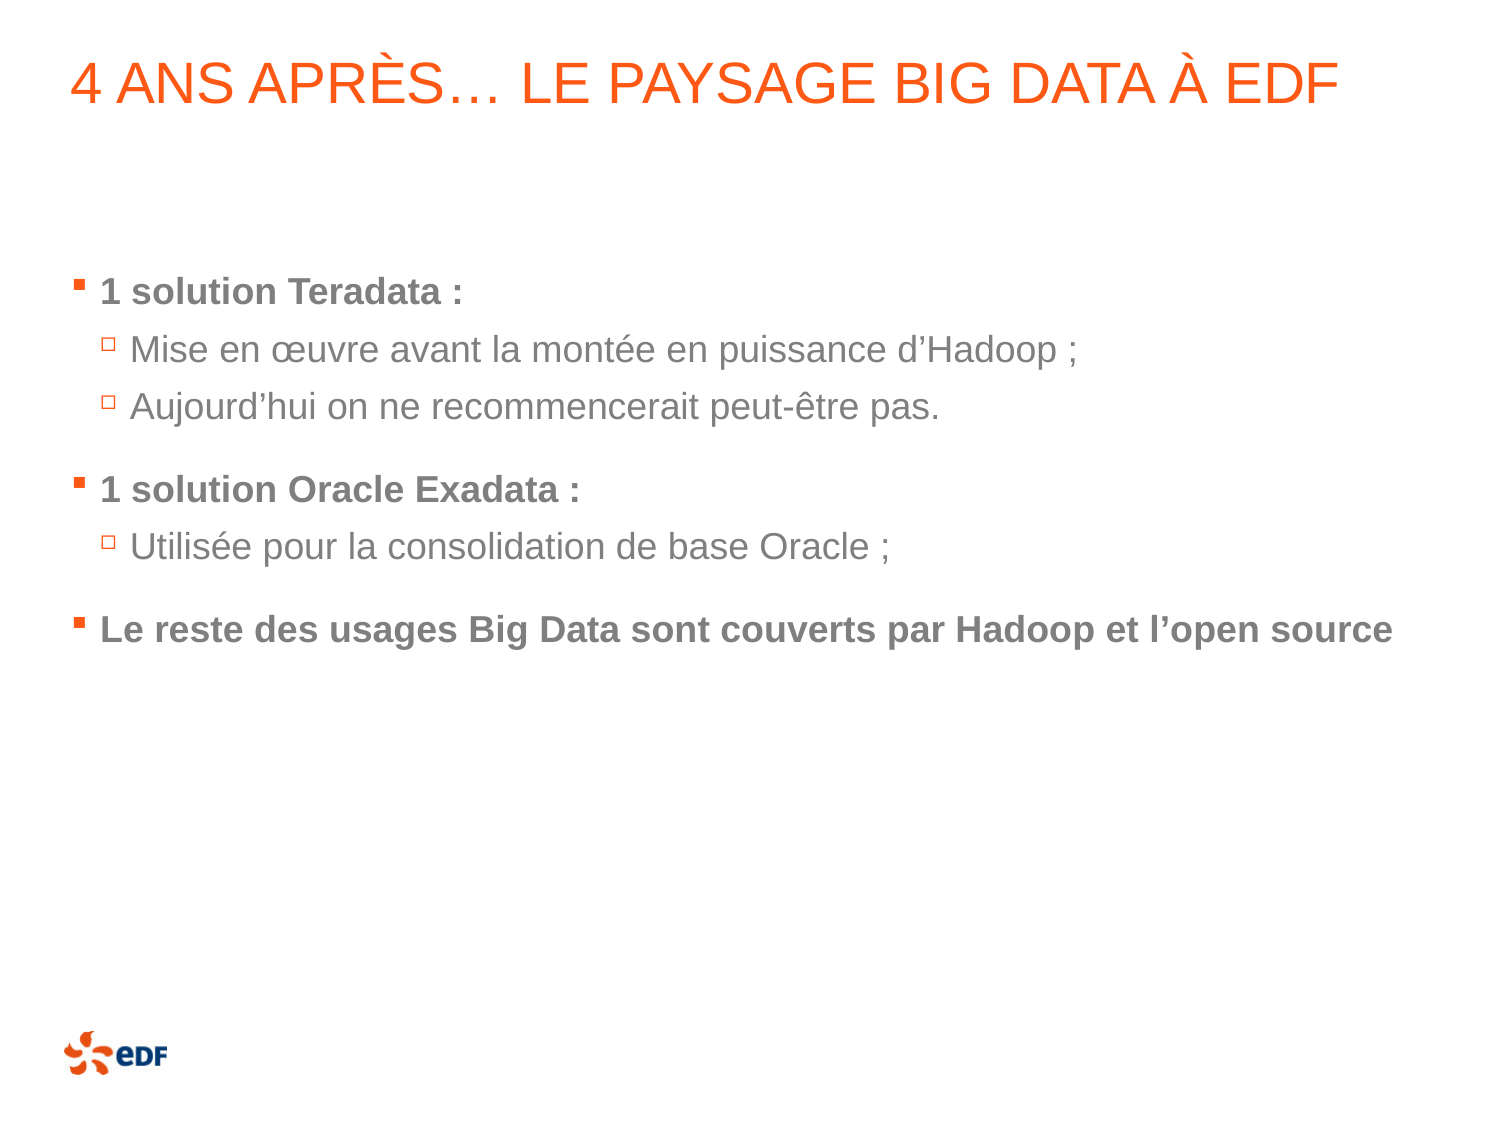

# 4 ans après… Le paysage Big DaTA à EDF
1 solution Teradata :
Mise en œuvre avant la montée en puissance d’Hadoop ;
Aujourd’hui on ne recommencerait peut-être pas.
1 solution Oracle Exadata :
Utilisée pour la consolidation de base Oracle ;
Le reste des usages Big Data sont couverts par Hadoop et l’open source